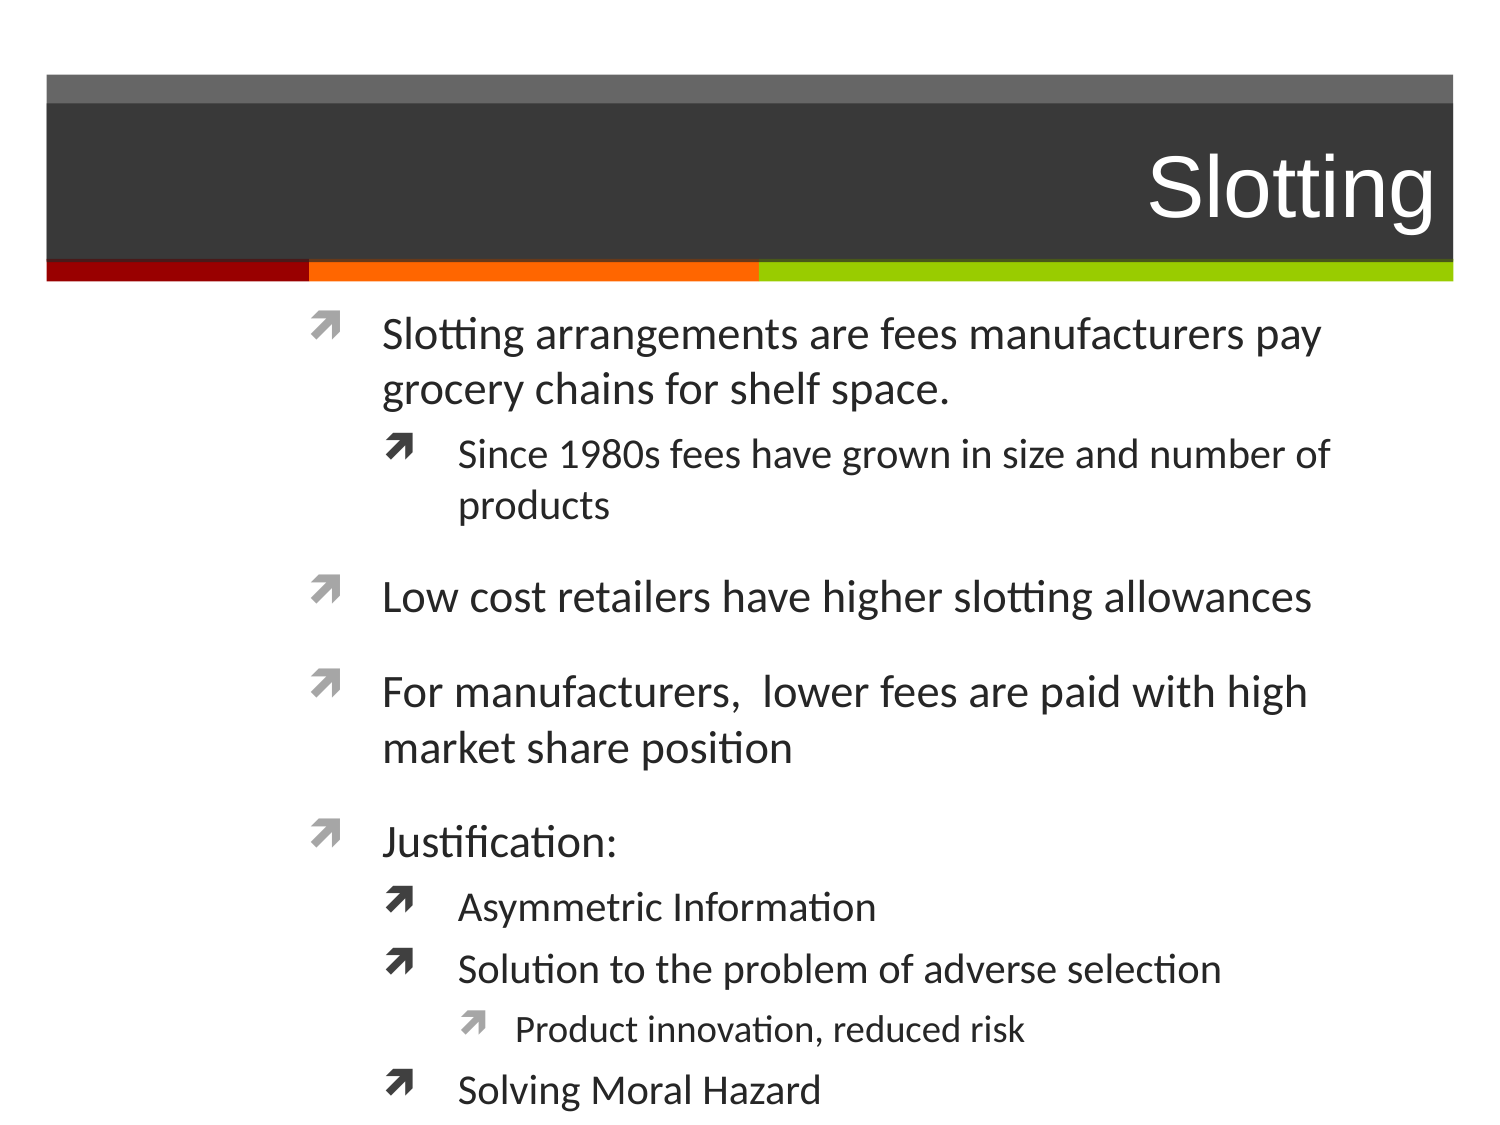

# Slotting
Slotting arrangements are fees manufacturers pay grocery chains for shelf space.
Since 1980s fees have grown in size and number of products
Low cost retailers have higher slotting allowances
For manufacturers,  lower fees are paid with high market share position
Justification:
Asymmetric Information
Solution to the problem of adverse selection
Product innovation, reduced risk
Solving Moral Hazard